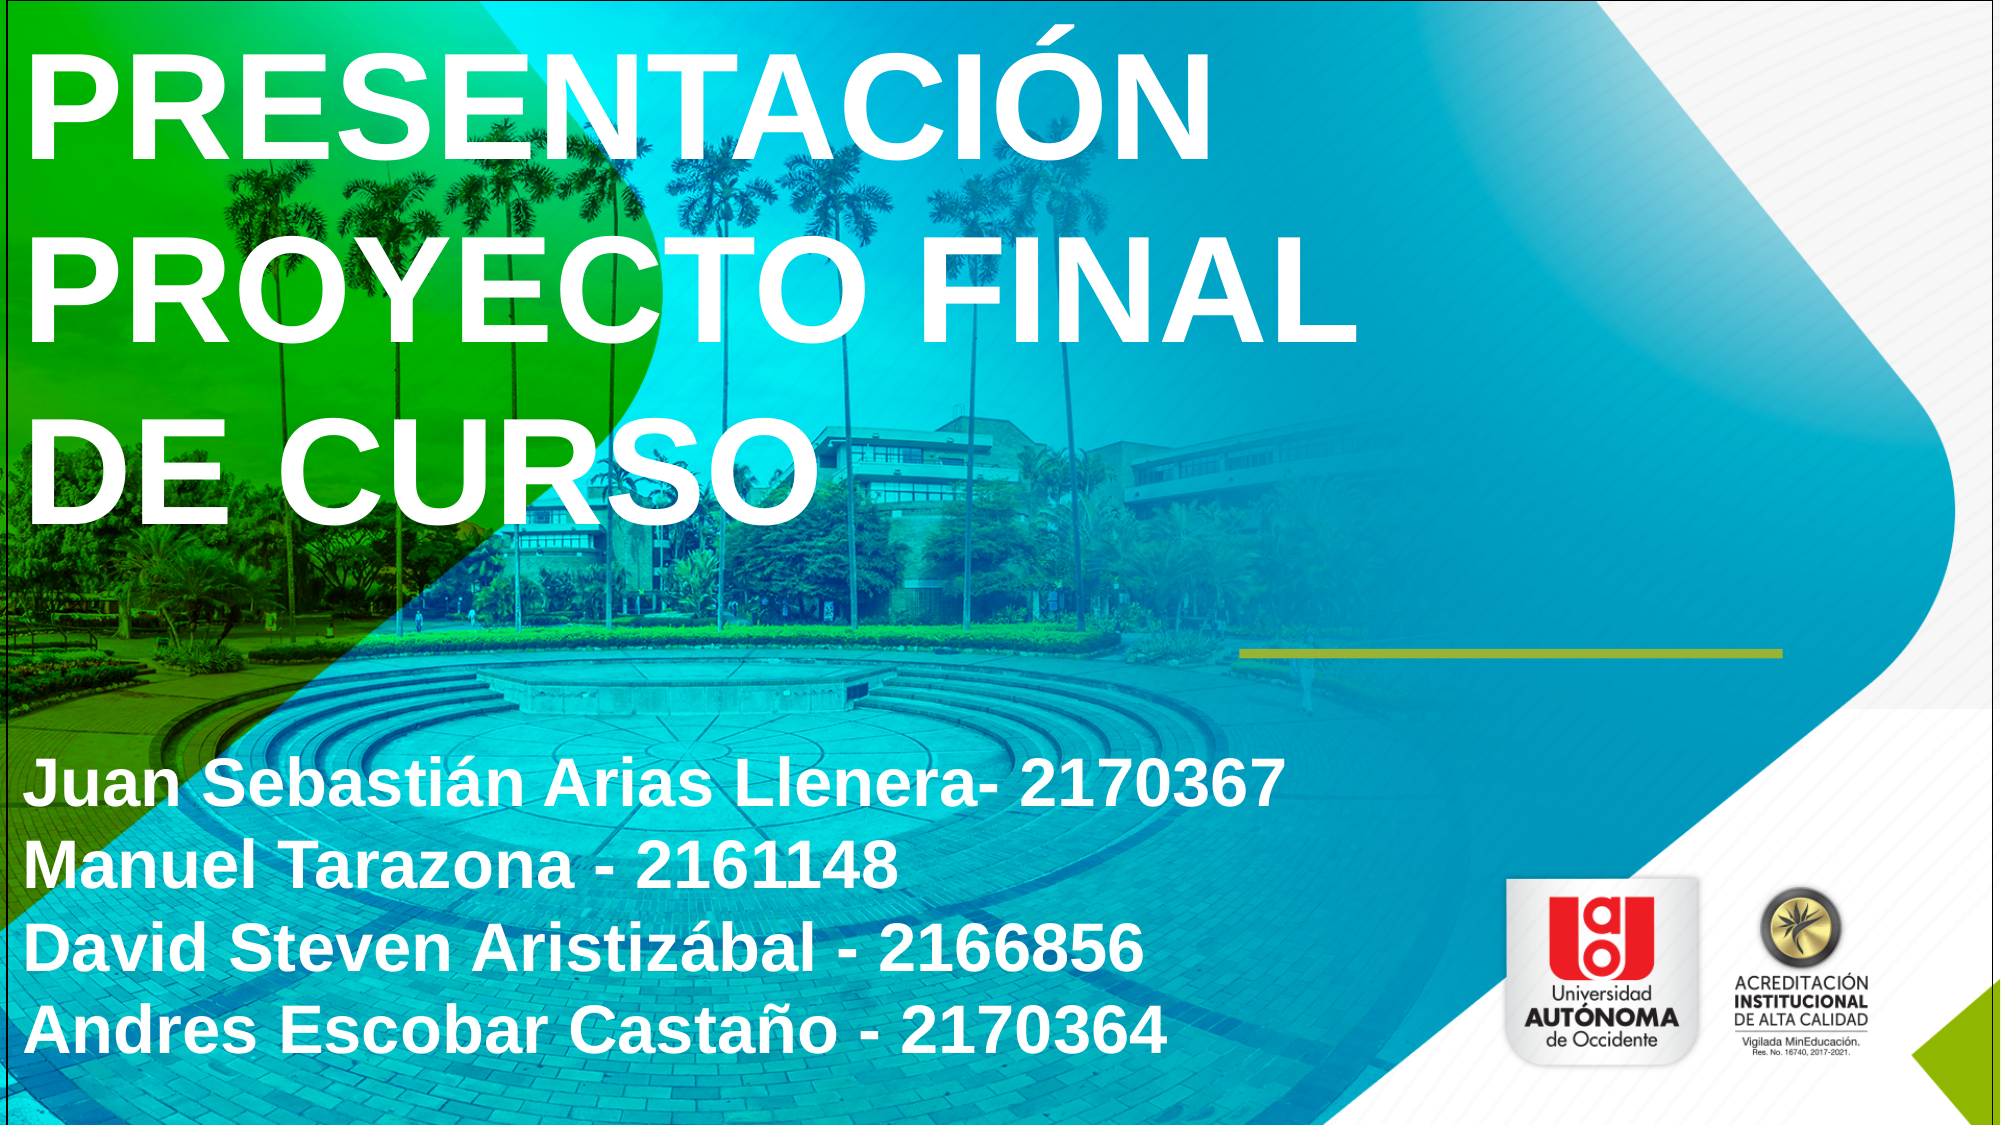

PRESENTACIÓN PROYECTO FINAL
DE CURSO

Juan Sebastián Arias Llenera- 2170367
Manuel Tarazona - 2161148
David Steven Aristizábal - 2166856
Andres Escobar Castaño - 2170364